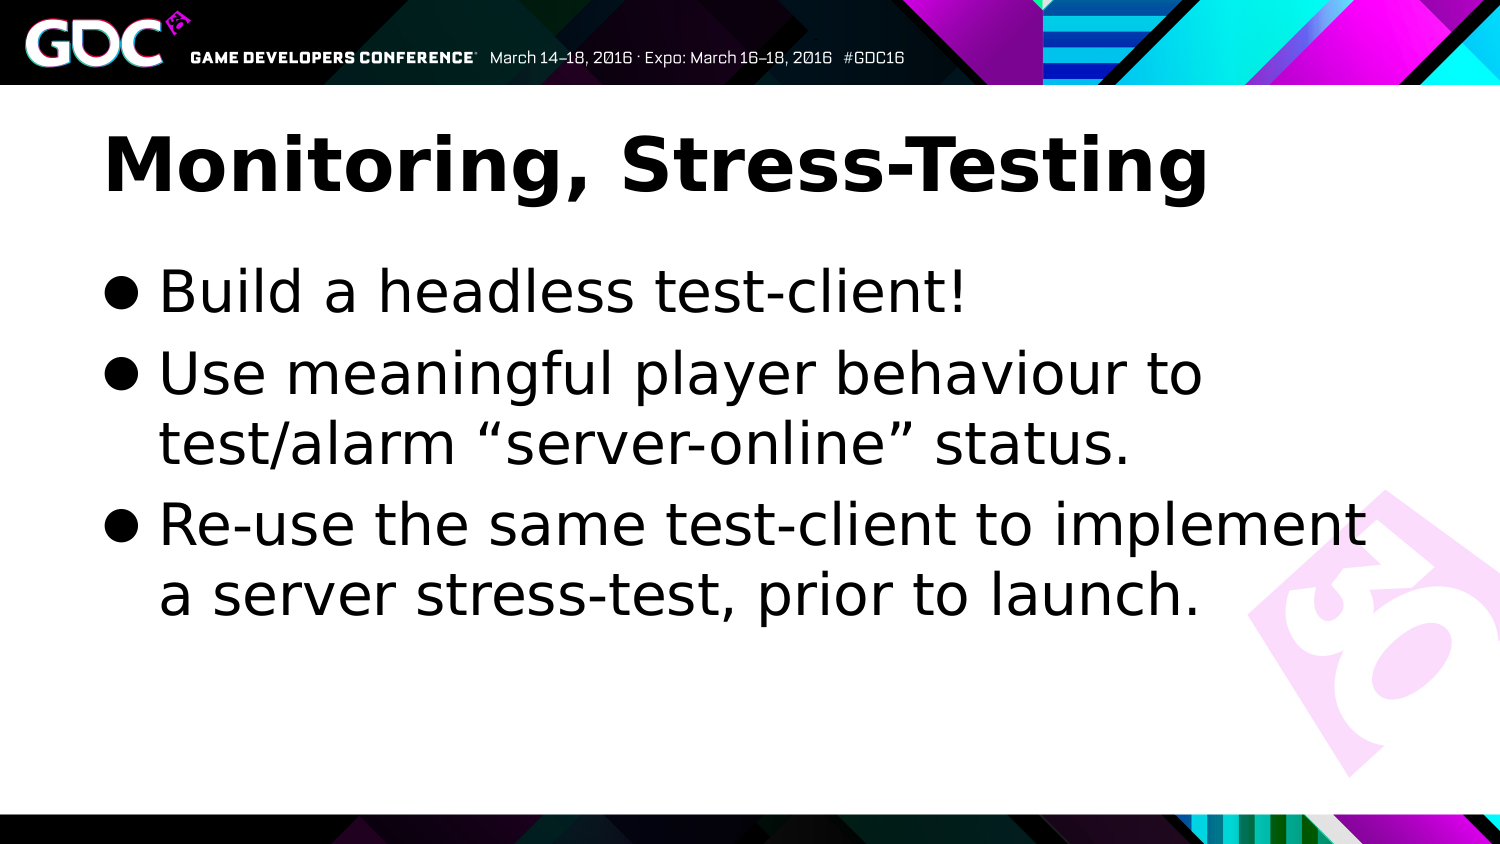

# Monitoring, Stress-Testing
Build a headless test-client!
Use meaningful player behaviour to test/alarm “server-online” status.
Re-use the same test-client to implement a server stress-test, prior to launch.